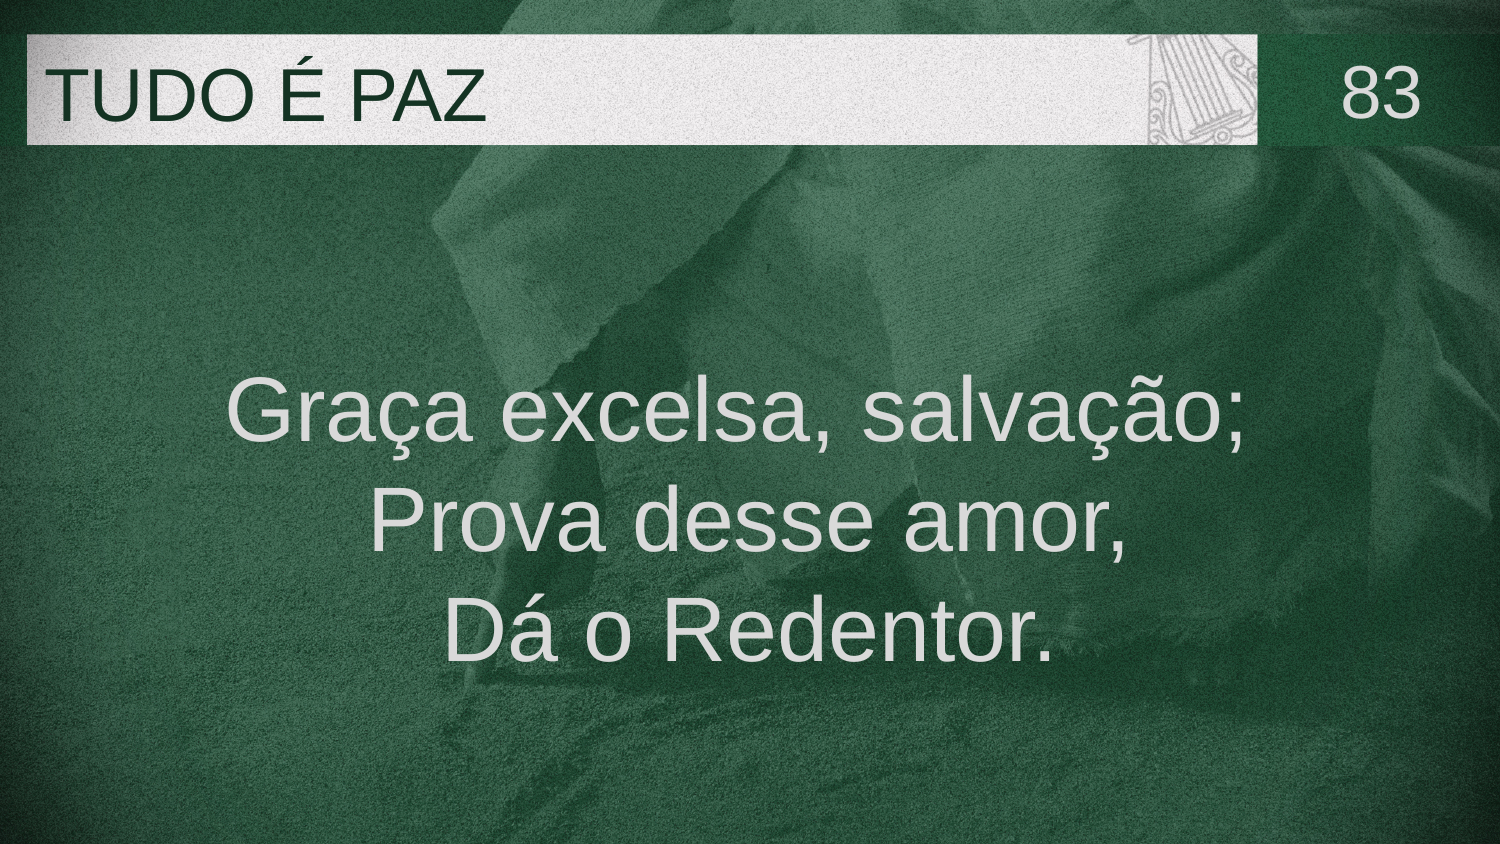

# TUDO É PAZ
83
Graça excelsa, salvação;
Prova desse amor,
Dá o Redentor.